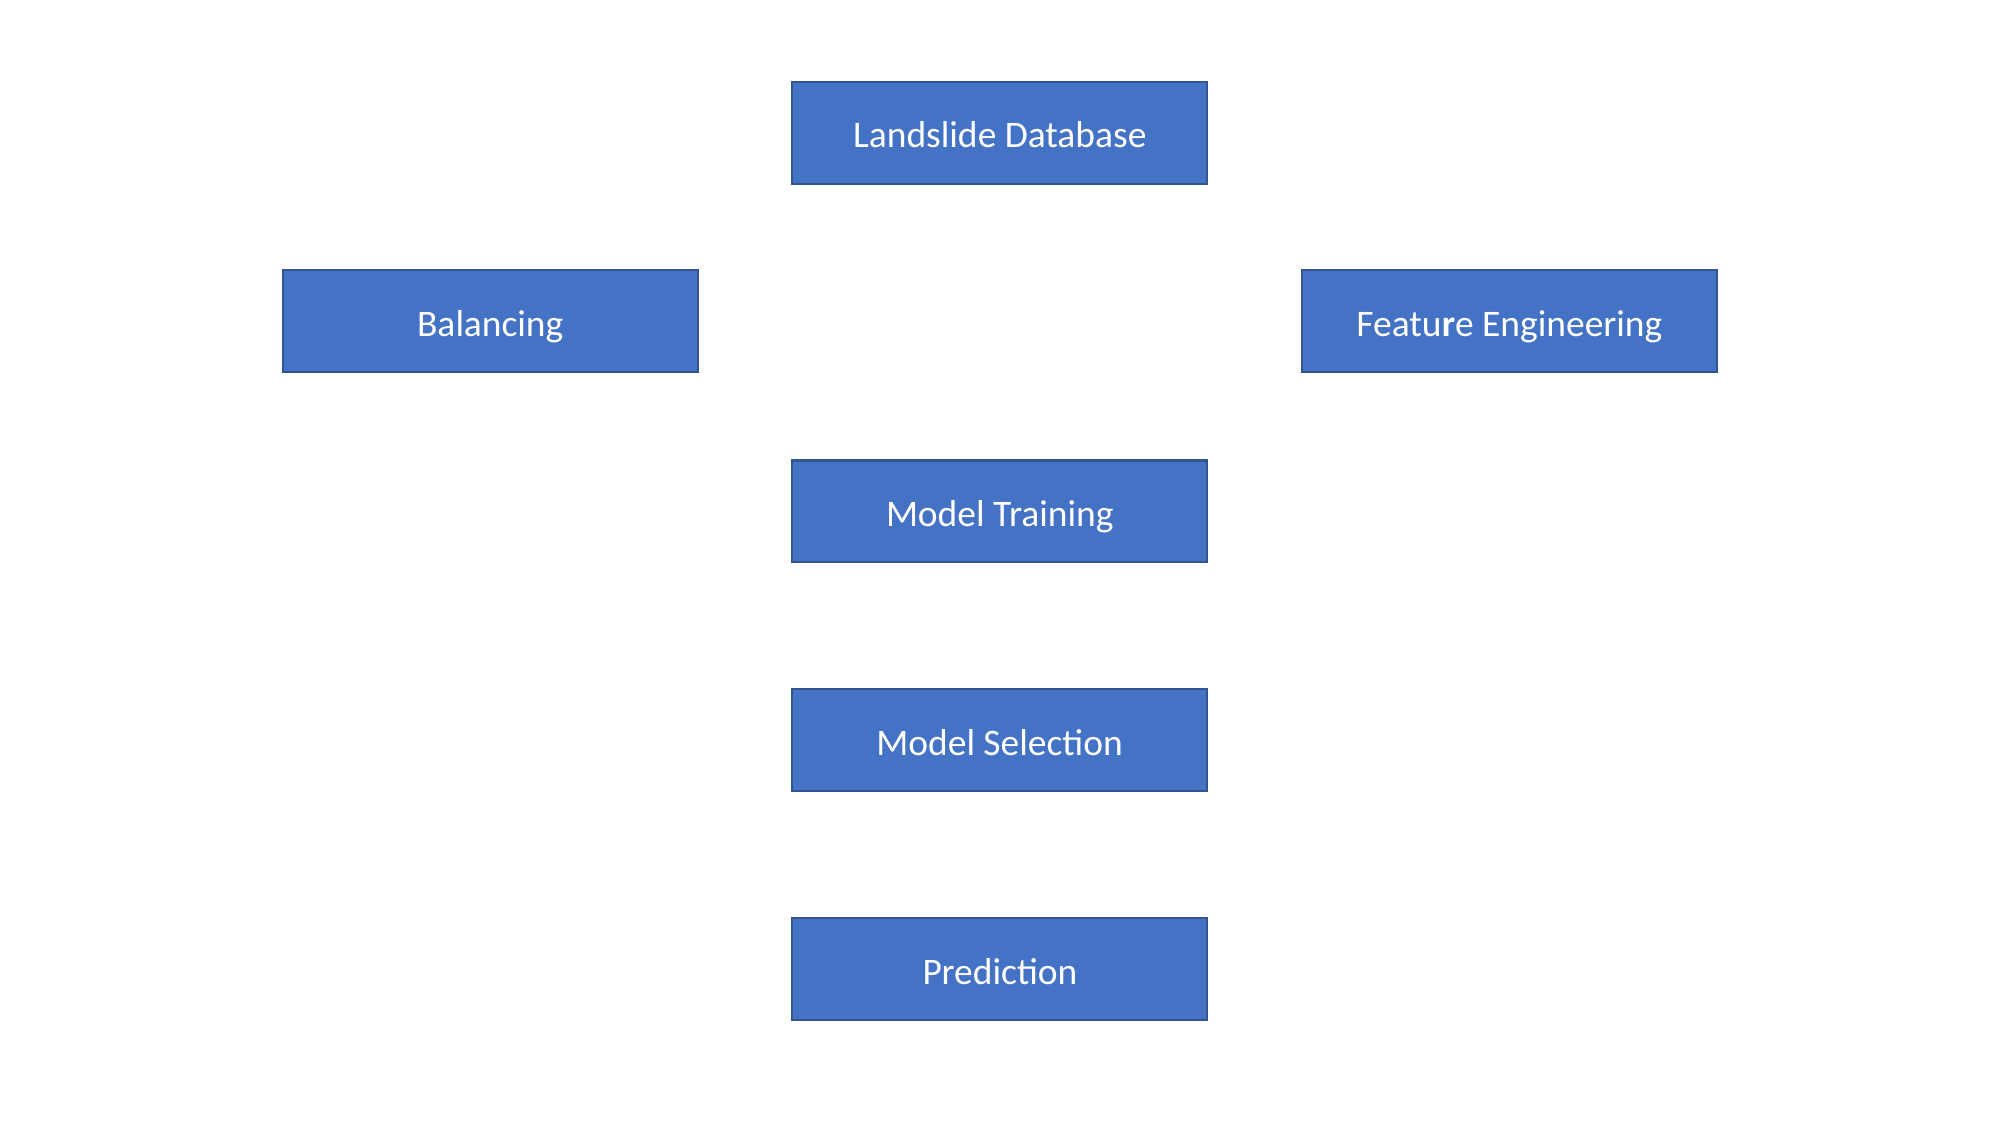

Landslide Database
Feature Engineering
Balancing
Model Training
Model Selection
Prediction